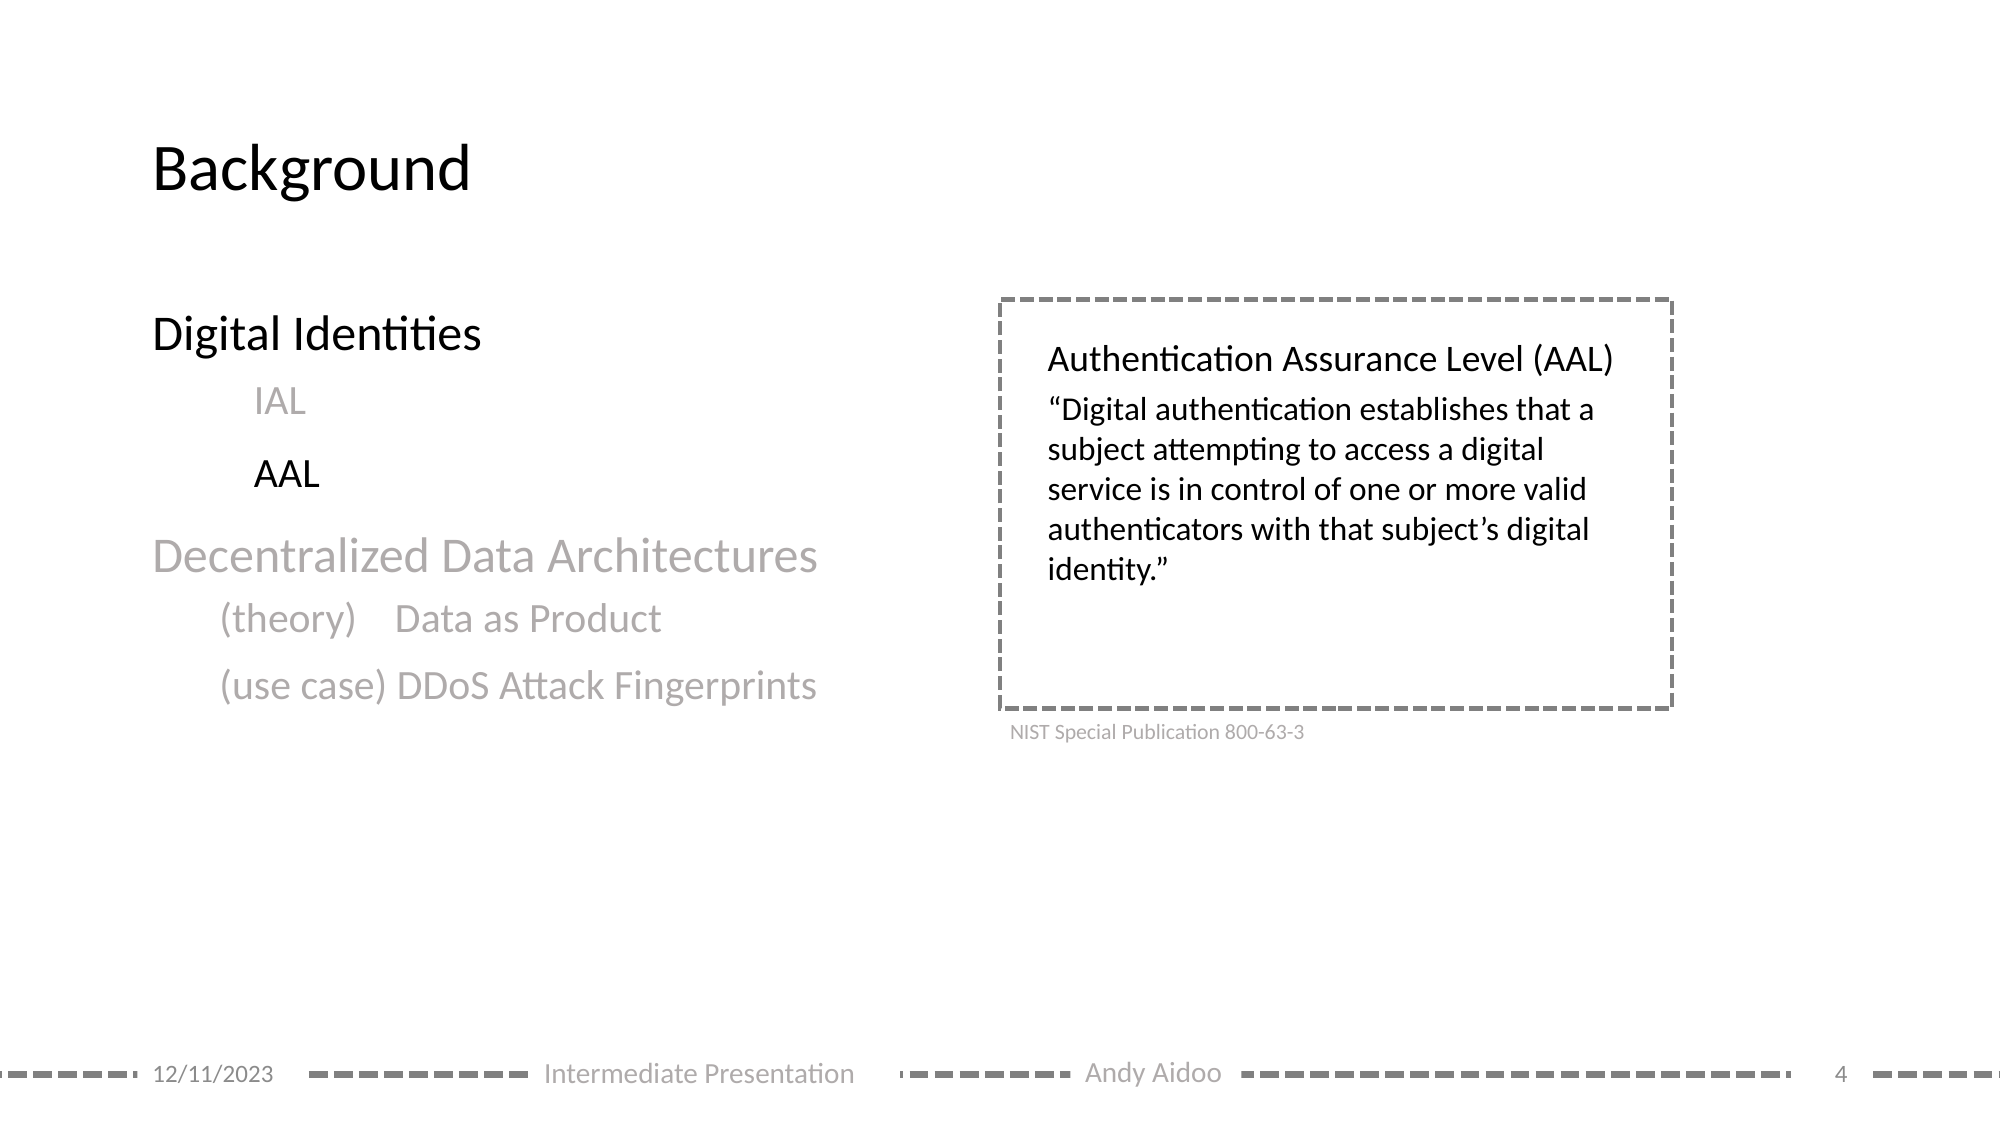

# Background

Digital Identities
Authentication Assurance Level (AAL)
Identity Assurance Level (IAL)
Emphasis on data quality, i. e. data should provide value, be easy to use and create – depending on the industry it must also conform to regulatory and business strategic policies
IAL
“Digital authentication establishes that a subject attempting to access a digital service is in control of one or more valid authenticators with that subject’s digital identity.”
“Identity proofing establishes that a subject is who they claim to be.”
AAL
Decentralized Data Architectures
(theory)    Data as Product
(use case) DDoS Attack Fingerprints
Marty Cagan. Inspired: How to create tech products customers love. 2017.
NIST Special Publication 800-63-3
NIST Special Publication 800-63-3
12/11/2023
4
Andy Aidoo
Intermediate Presentation